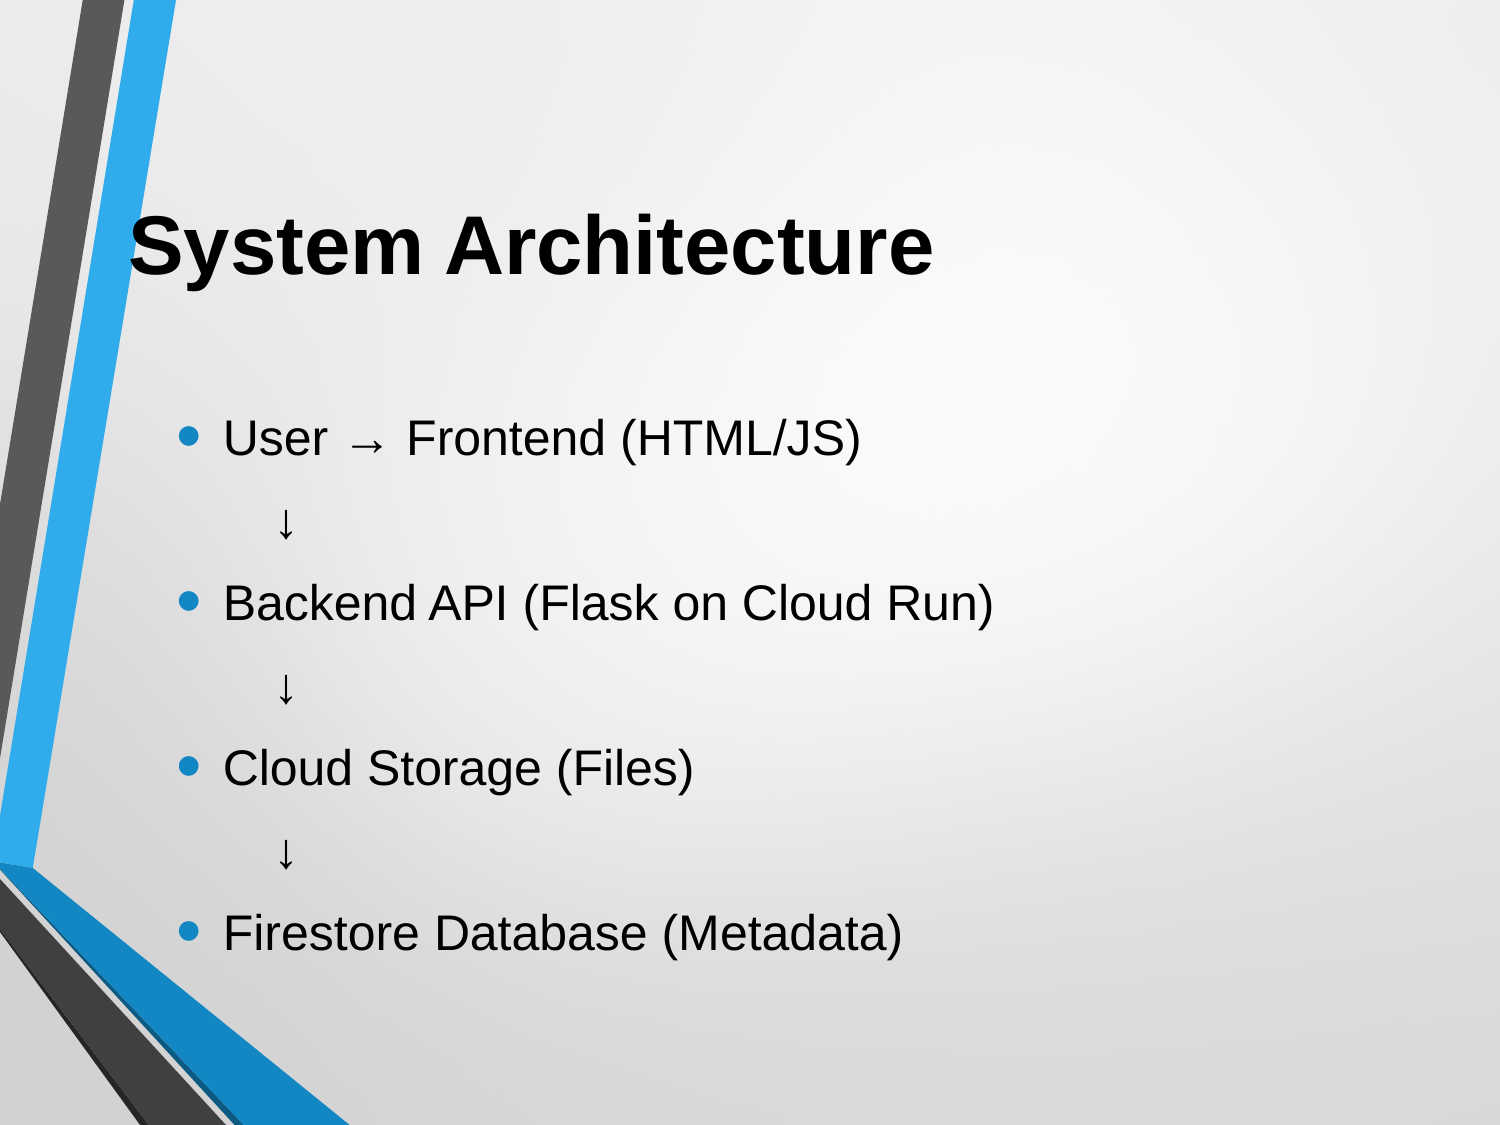

# System Architecture
User → Frontend (HTML/JS)
       ↓
Backend API (Flask on Cloud Run)
       ↓
Cloud Storage (Files)
       ↓
Firestore Database (Metadata)